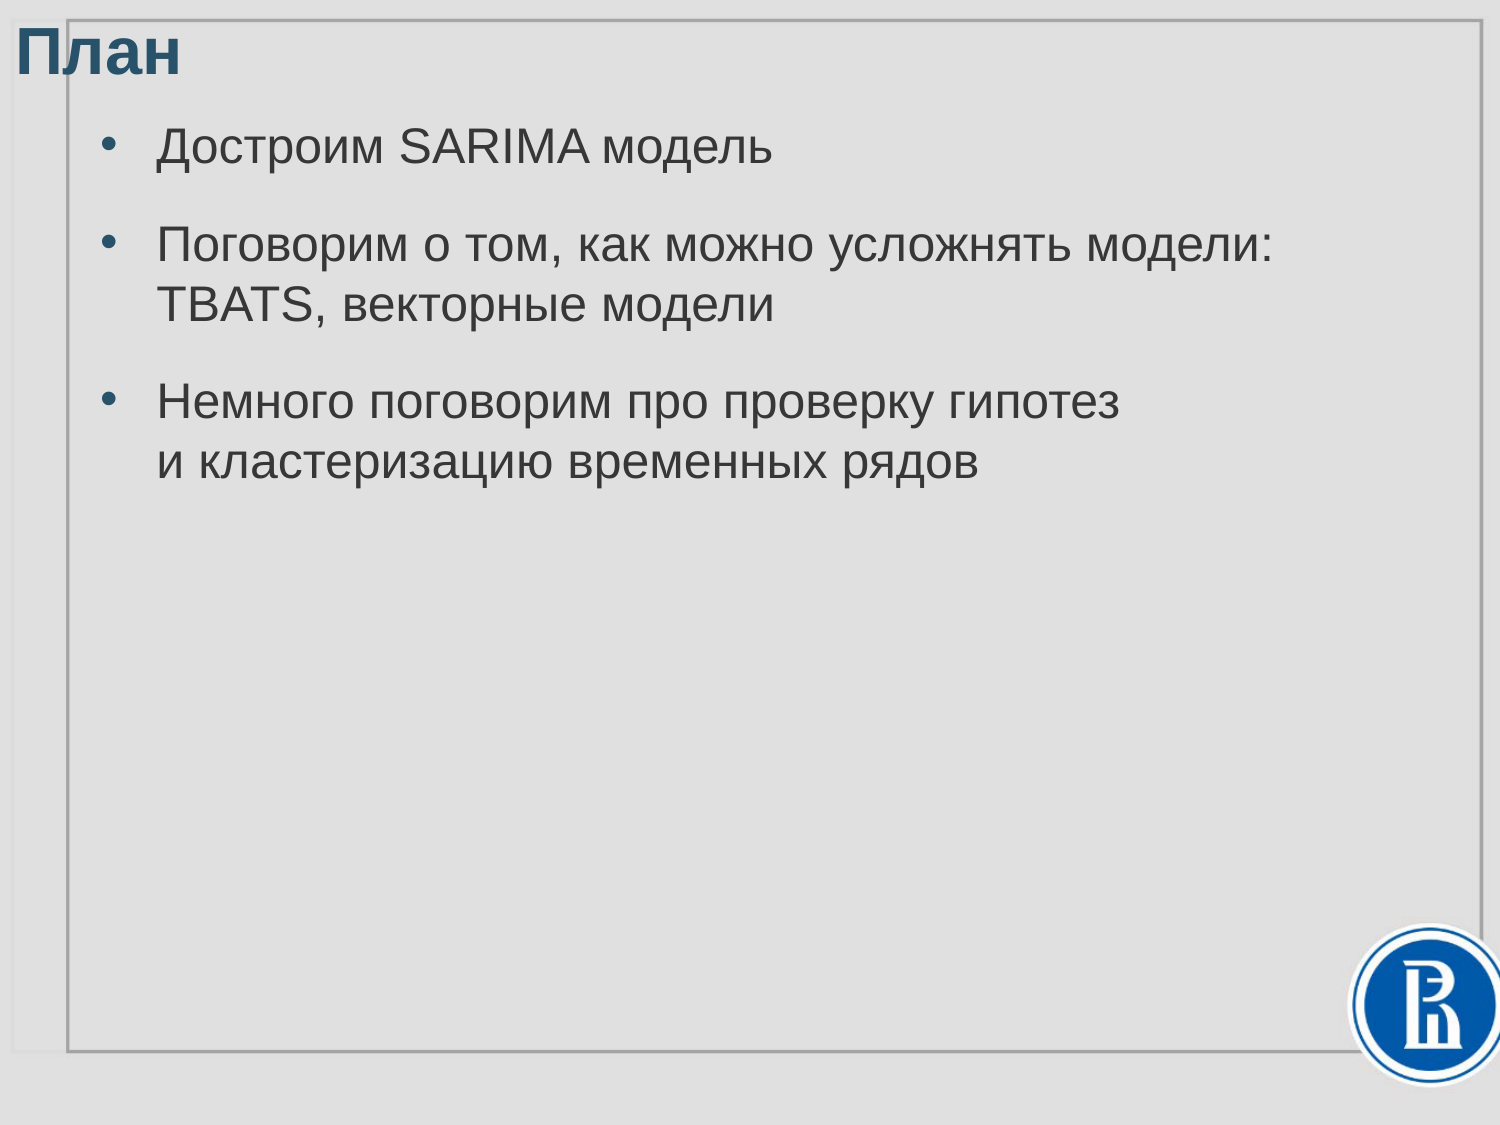

План
Достроим SARIMA модель
Поговорим о том, как можно усложнять модели:
TBATS, векторные модели
Немного поговорим про проверку гипотез
и кластеризацию временных рядов